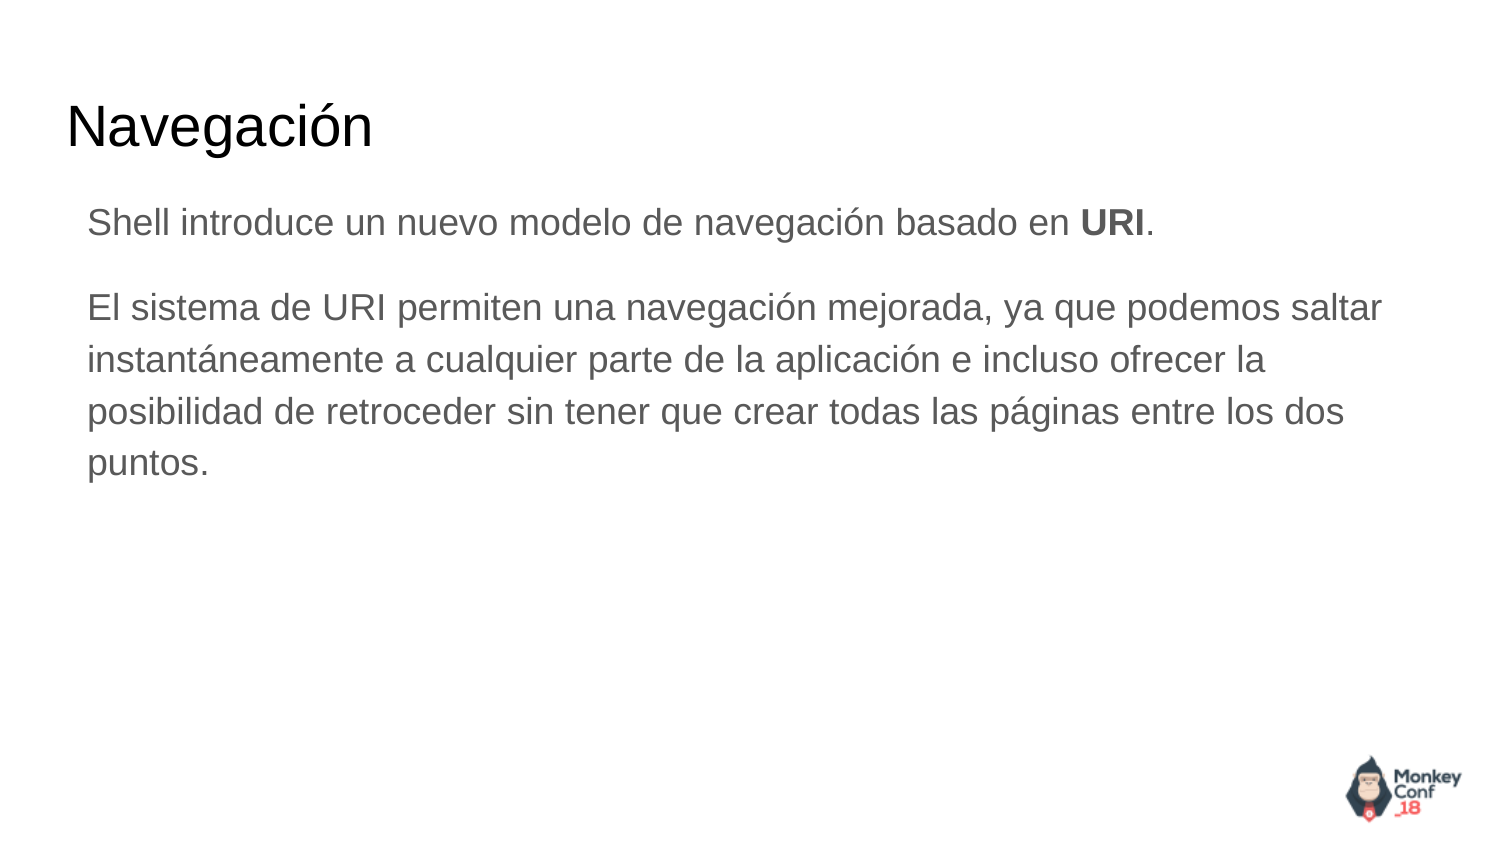

# Navegación
Shell introduce un nuevo modelo de navegación basado en URI.
El sistema de URI permiten una navegación mejorada, ya que podemos saltar instantáneamente a cualquier parte de la aplicación e incluso ofrecer la posibilidad de retroceder sin tener que crear todas las páginas entre los dos puntos.